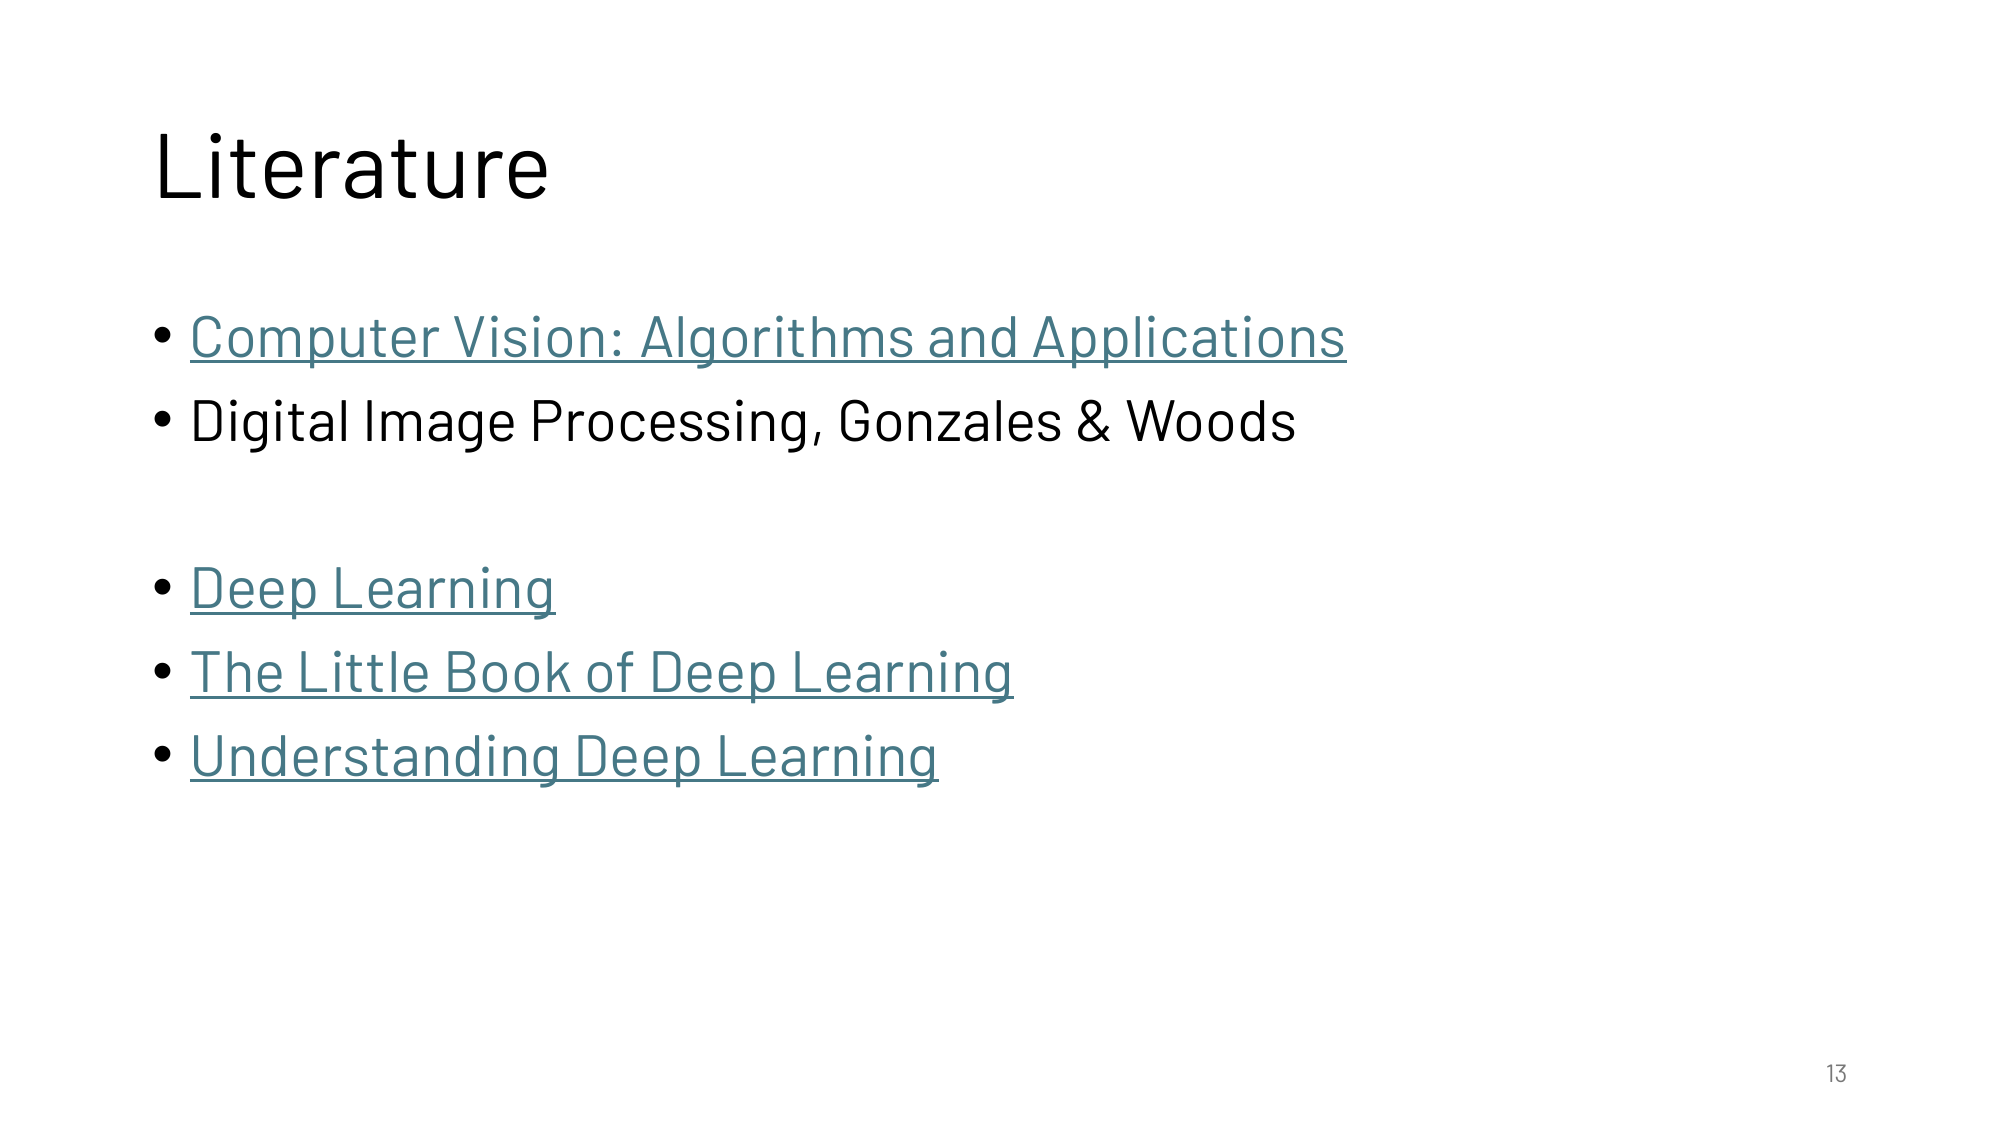

# Literature
Computer Vision: Algorithms and Applications
Digital Image Processing, Gonzales & Woods

Deep Learning
The Little Book of Deep Learning
Understanding Deep Learning
13